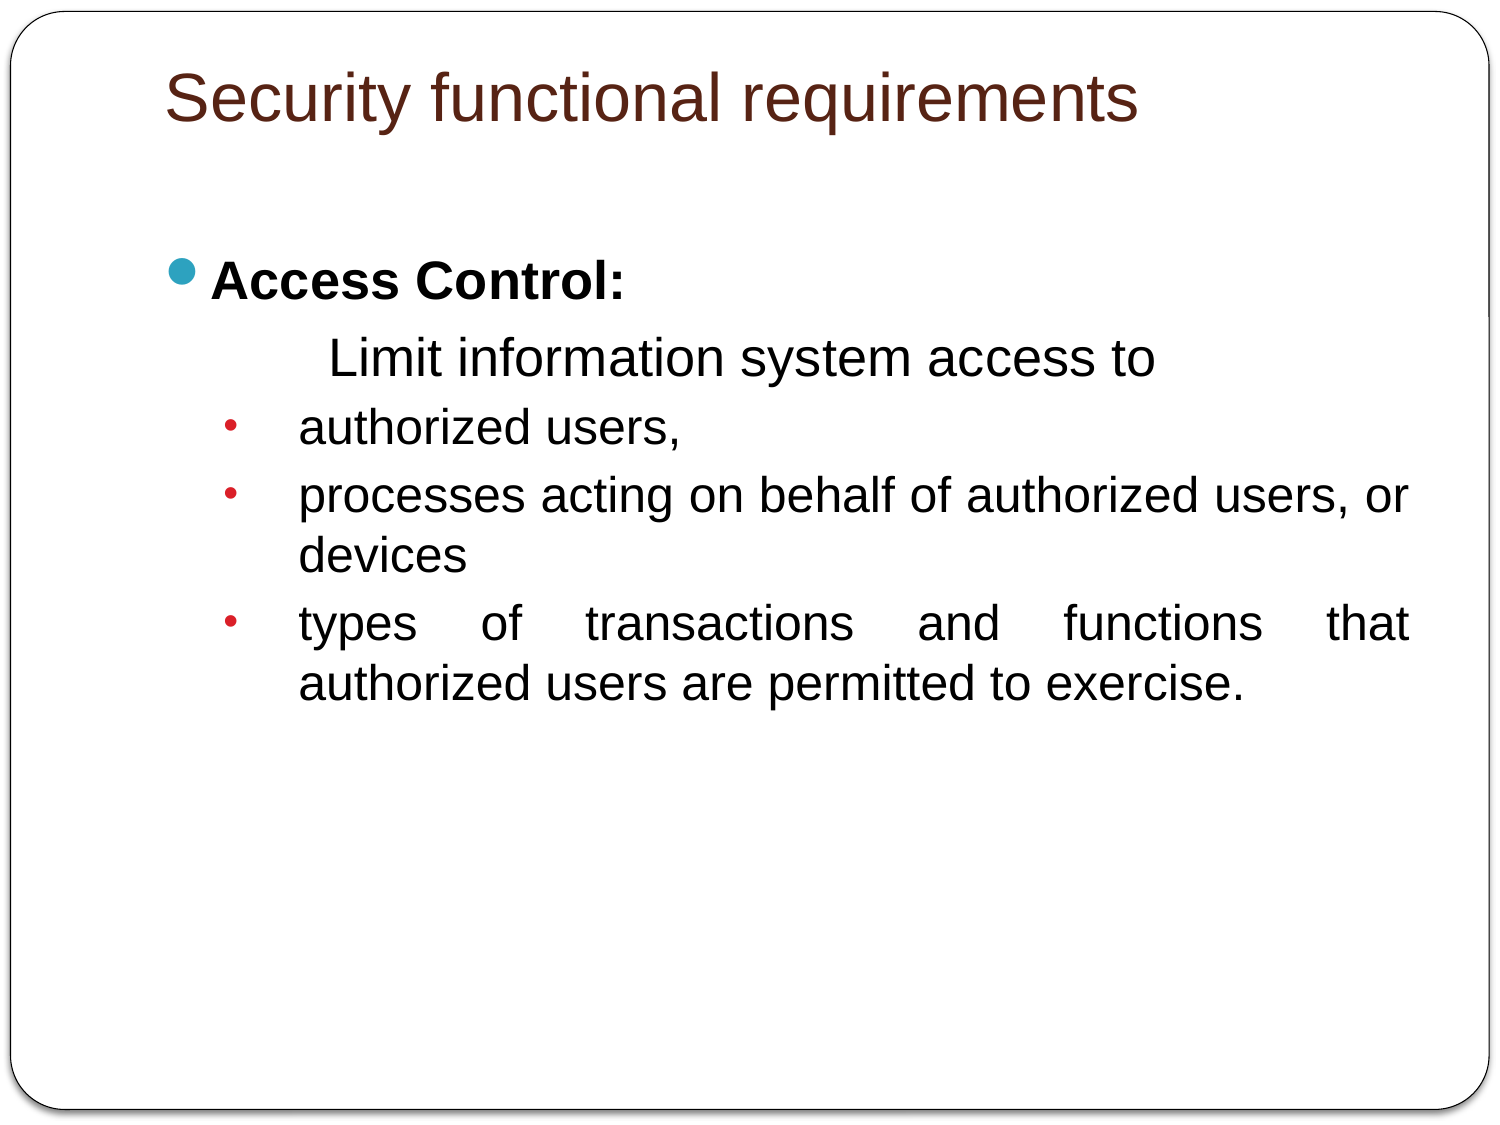

# Security functional requirements
Access Control:
	Limit information system access to
authorized users,
processes acting on behalf of authorized users, or devices
types of transactions and functions that authorized users are permitted to exercise.